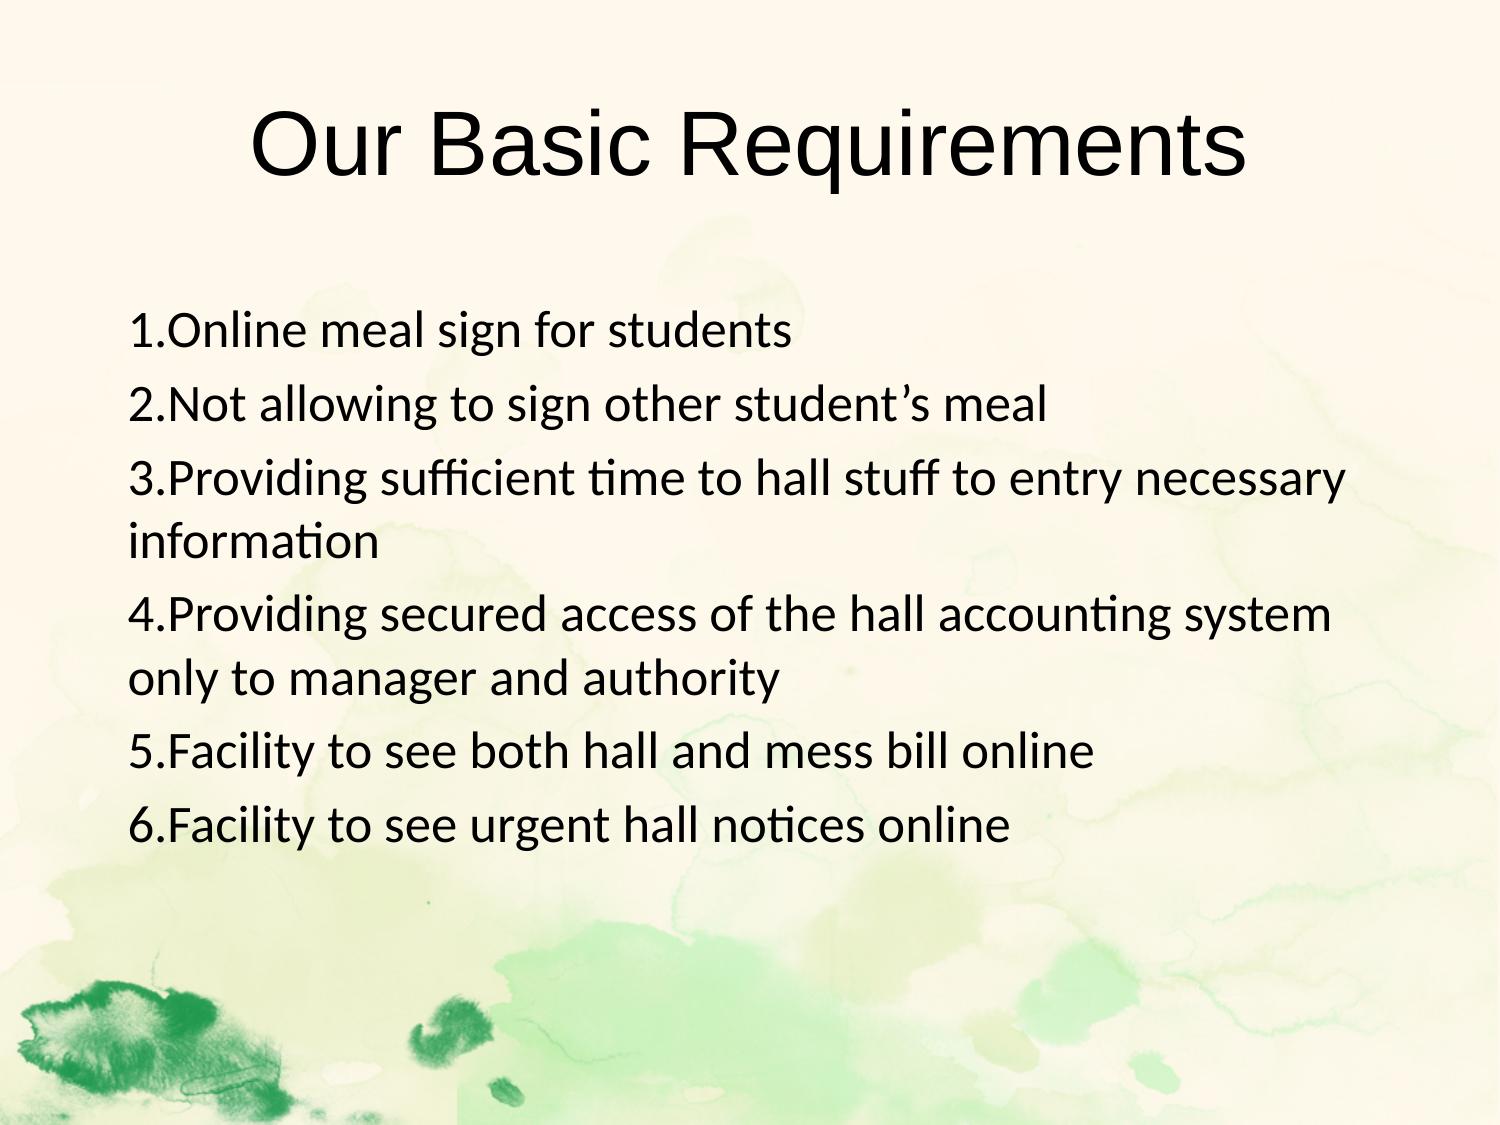

# Our Basic Requirements
1.Online meal sign for students
2.Not allowing to sign other student’s meal
3.Providing sufficient time to hall stuff to entry necessary information
4.Providing secured access of the hall accounting system only to manager and authority
5.Facility to see both hall and mess bill online
6.Facility to see urgent hall notices online